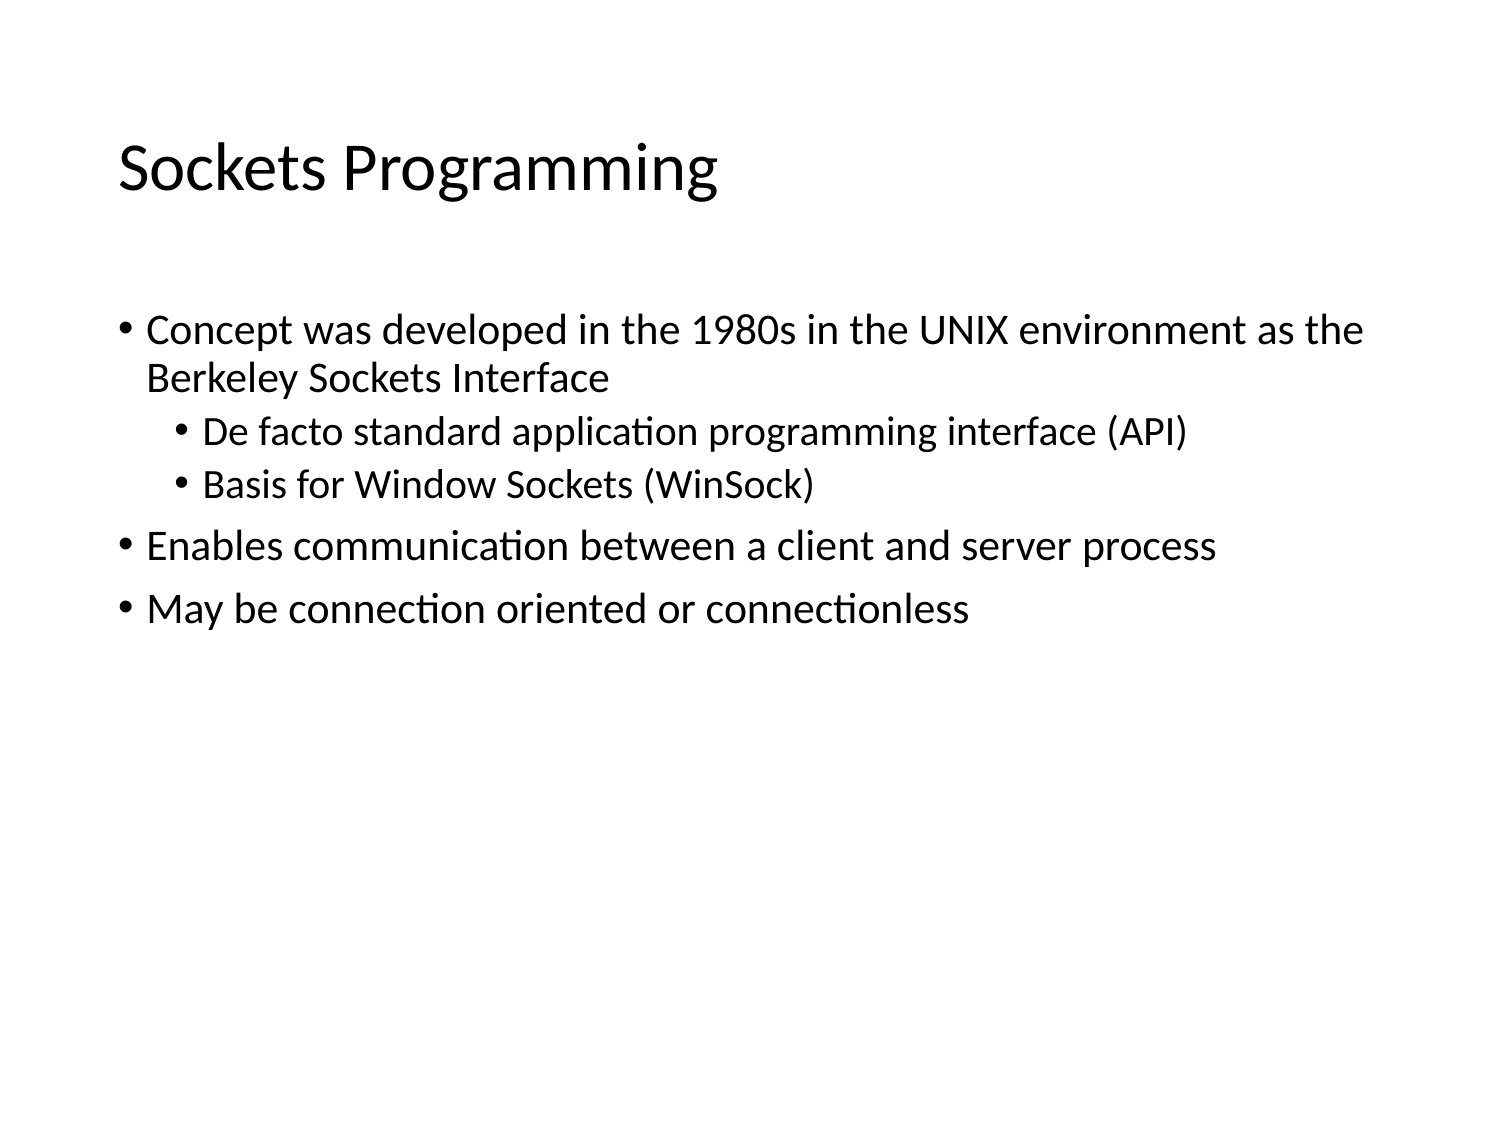

# Sockets Programming
Concept was developed in the 1980s in the UNIX environment as the Berkeley Sockets Interface
De facto standard application programming interface (API)
Basis for Window Sockets (WinSock)
Enables communication between a client and server process
May be connection oriented or connectionless